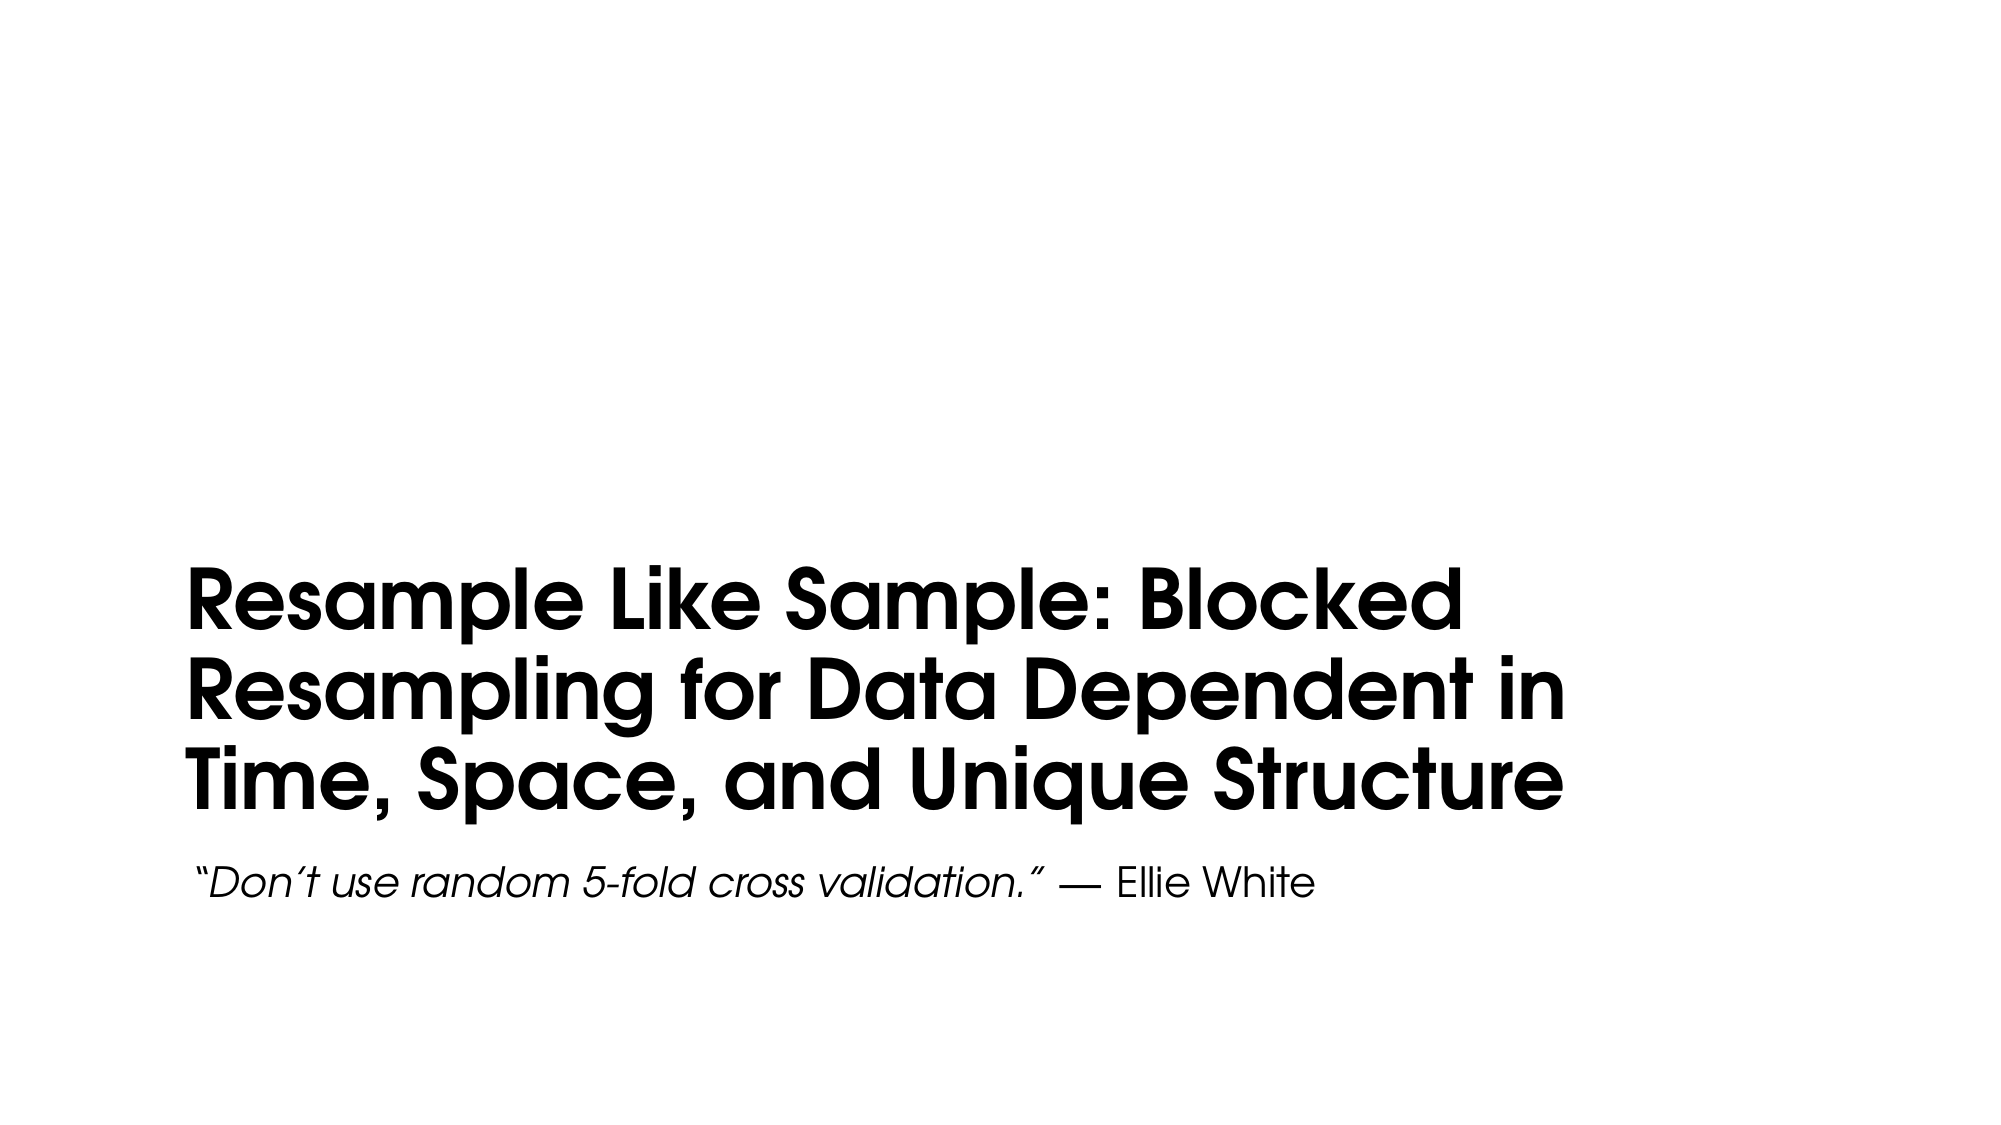

Resample Like Sample: Blocked
Resampling for Data Dependent in
Time, Space, and Unique Structure
“Don’t use random 5-fold cross validation.” ― Ellie White